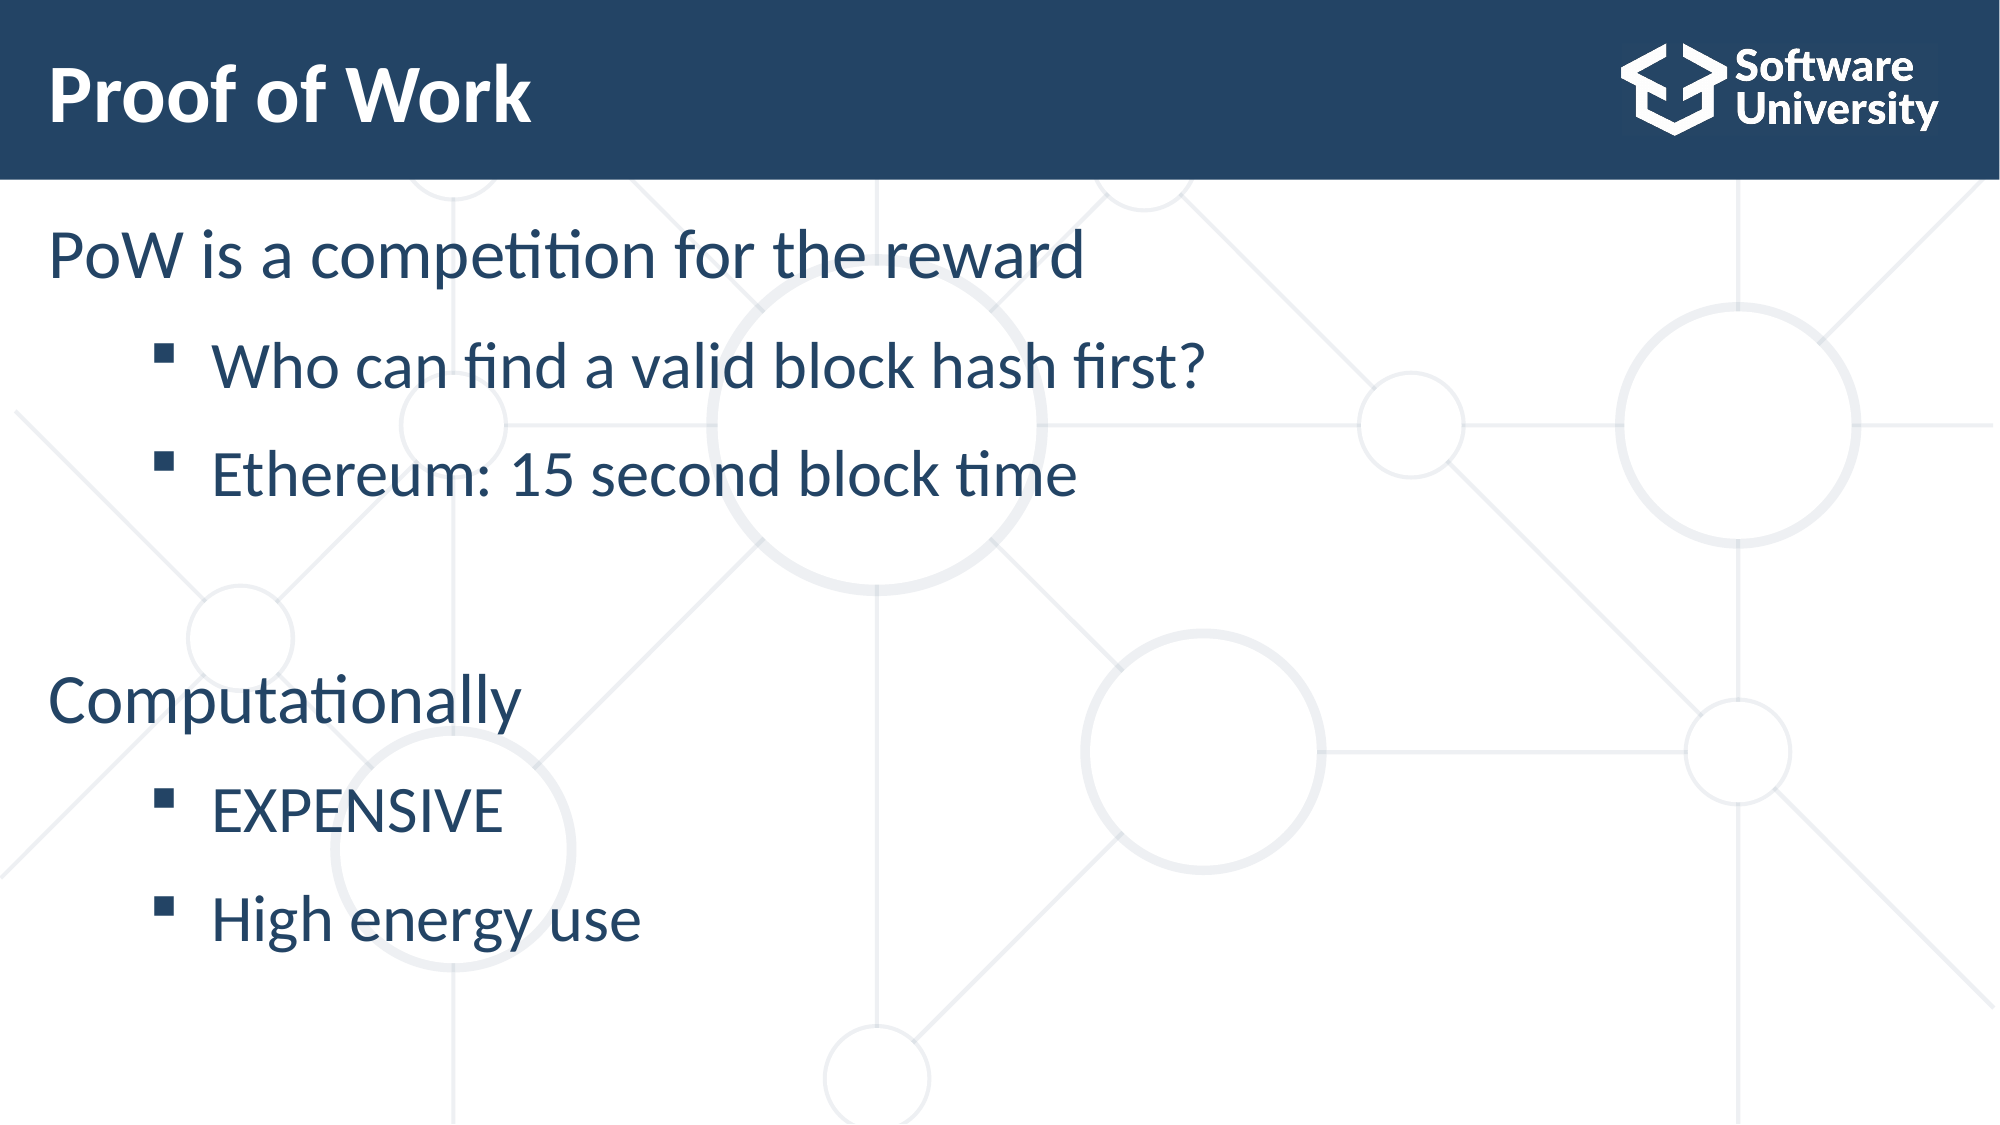

# Proof of Work
PoW is a competition for the reward
Who can find a valid block hash first?
Ethereum: 15 second block time

Computationally
EXPENSIVE
High energy use